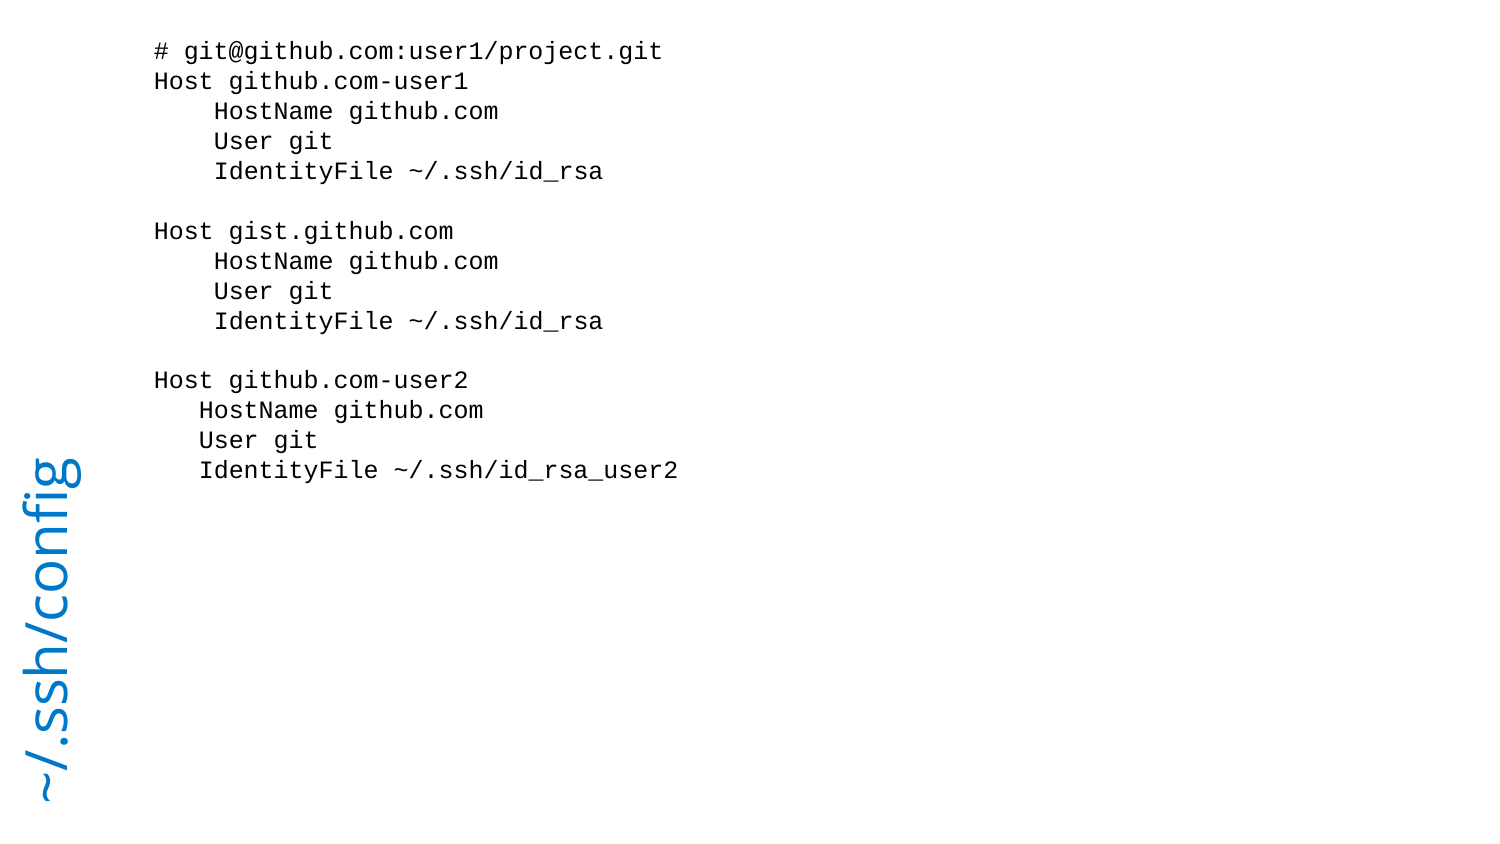

# git@github.com:user1/project.git
Host github.com-user1
    HostName github.com
    User git
    IdentityFile ~/.ssh/id_rsa

Host gist.github.com
    HostName github.com
    User git
    IdentityFile ~/.ssh/id_rsa

Host github.com-user2
   HostName github.com
   User git
   IdentityFile ~/.ssh/id_rsa_user2

# ~/.ssh/config